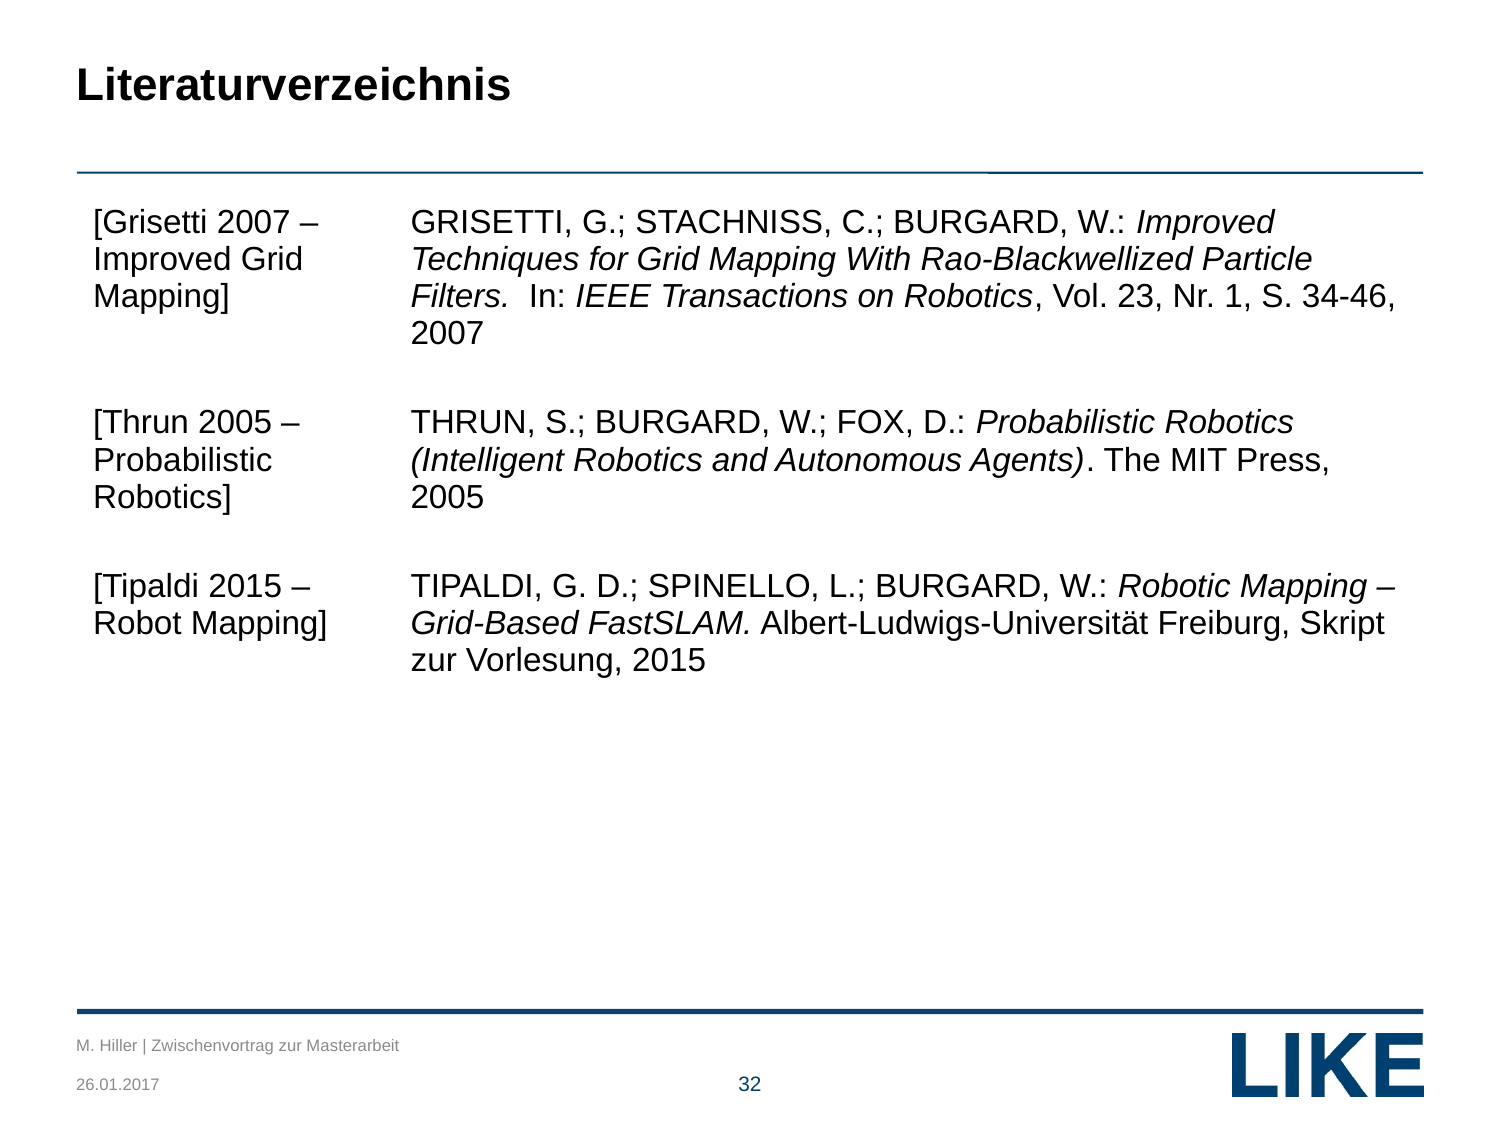

# Literaturverzeichnis
| [Grisetti 2007 – Improved Grid Mapping] | GRISETTI, G.; STACHNISS, C.; BURGARD, W.: Improved Techniques for Grid Mapping With Rao-Blackwellized Particle Filters. In: IEEE Transactions on Robotics, Vol. 23, Nr. 1, S. 34-46, 2007 |
| --- | --- |
| [Thrun 2005 – Probabilistic Robotics] | THRUN, S.; BURGARD, W.; FOX, D.: Probabilistic Robotics (Intelligent Robotics and Autonomous Agents). The MIT Press, 2005 |
| [Tipaldi 2015 – Robot Mapping] | TIPALDI, G. D.; SPINELLO, L.; BURGARD, W.: Robotic Mapping – Grid-Based FastSLAM. Albert-Ludwigs-Universität Freiburg, Skript zur Vorlesung, 2015 |
|  |  |

M. Hiller | Zwischenvortrag zur Masterarbeit
26.01.2017